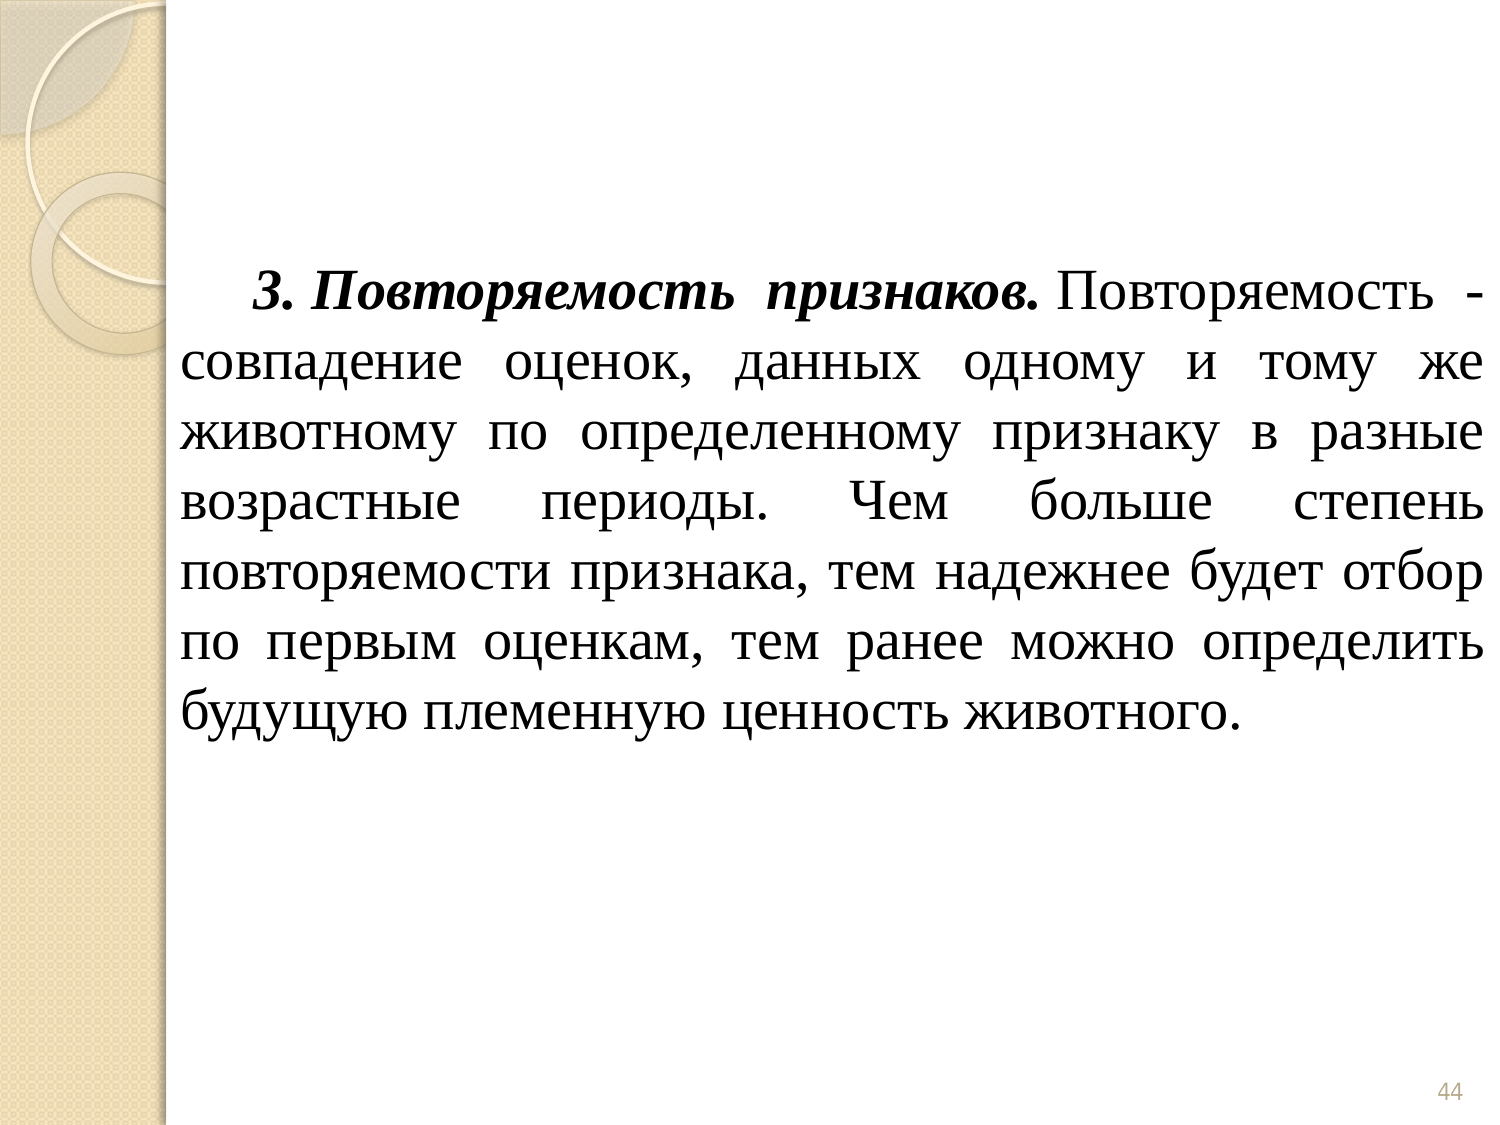

3. Повторяемость признаков. Повторяемость - совпадение оценок, данных одному и тому же животному по определенному признаку в разные возрастные периоды. Чем больше степень повторяемости признака, тем надежнее будет отбор по первым оценкам, тем ранее можно определить будущую племенную ценность животного.
44